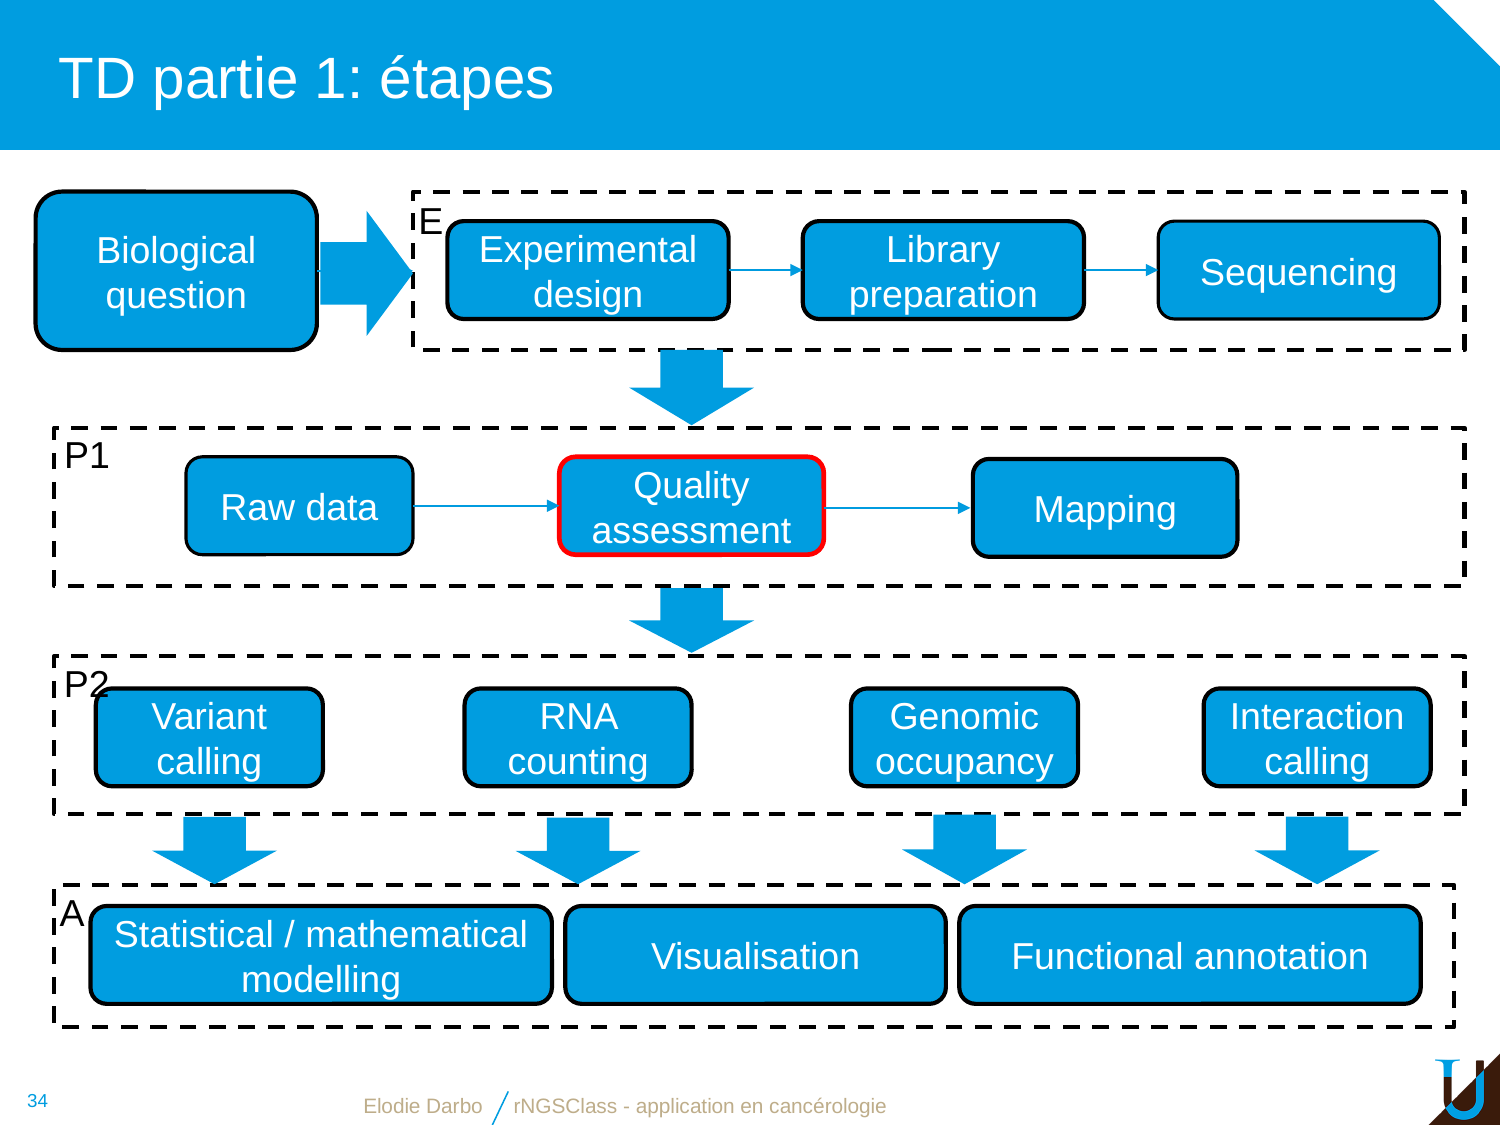

# TD partie 1: étapes
E

Biological question
Experimental design
Library preparation
Sequencing

P1

Raw data
Quality assessment
Mapping

P2

Variant calling
RNA counting
Genomic occupancy
Interaction calling

A

Statistical / mathematical modelling
Visualisation
Functional annotation
34
Elodie Darbo
rNGSClass - application en cancérologie